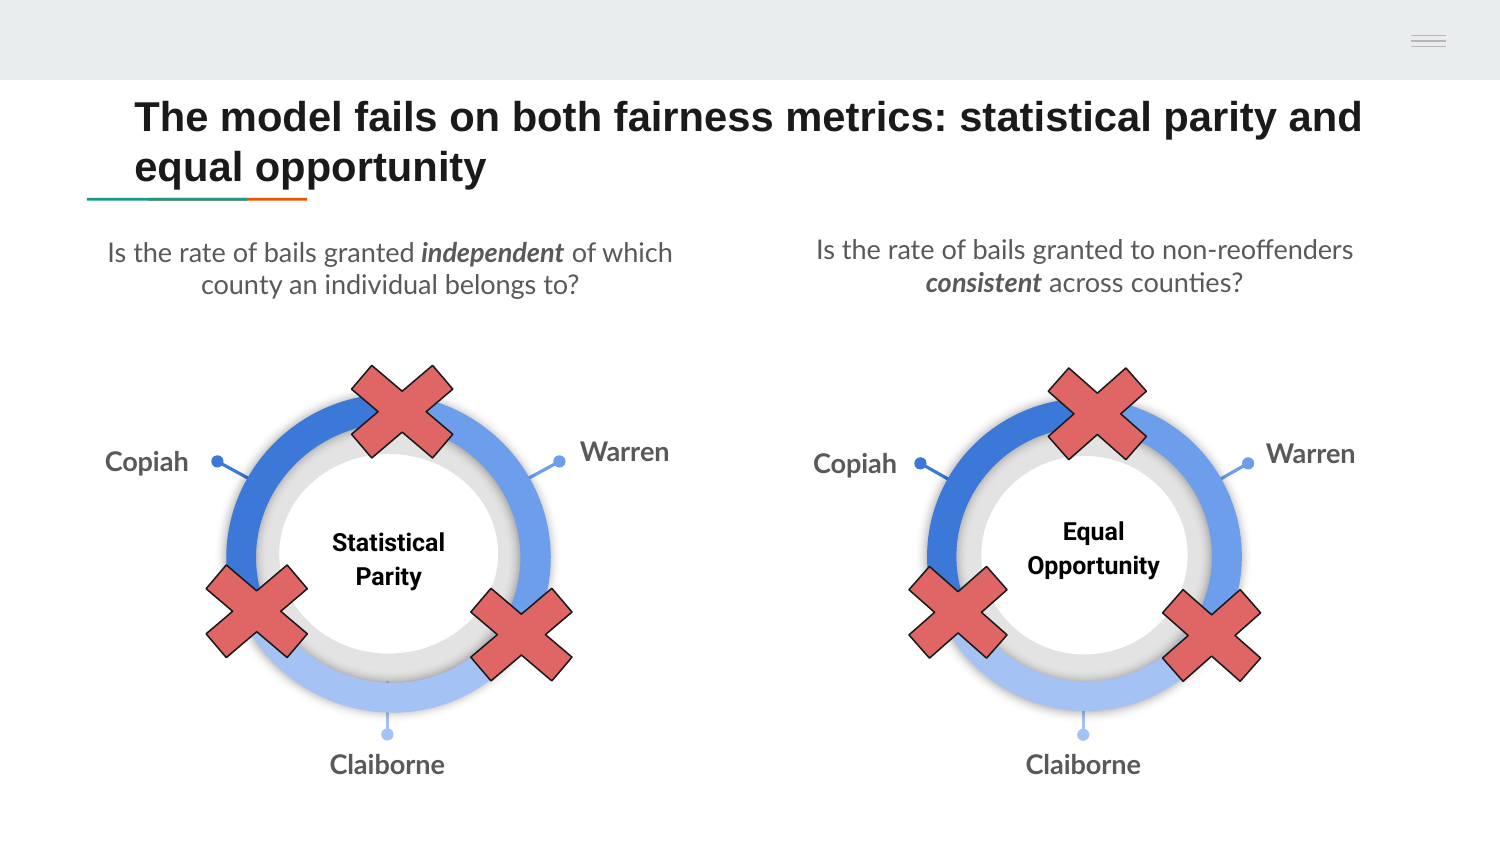

# The model fails on both fairness metrics: statistical parity and equal opportunity
Is the rate of bails granted to non-reoffenders consistent across counties?
Is the rate of bails granted independent of which county an individual belongs to?

Warren
Warren
Copiah
Copiah
Equal Opportunity
Statistical Parity

Claiborne
Claiborne